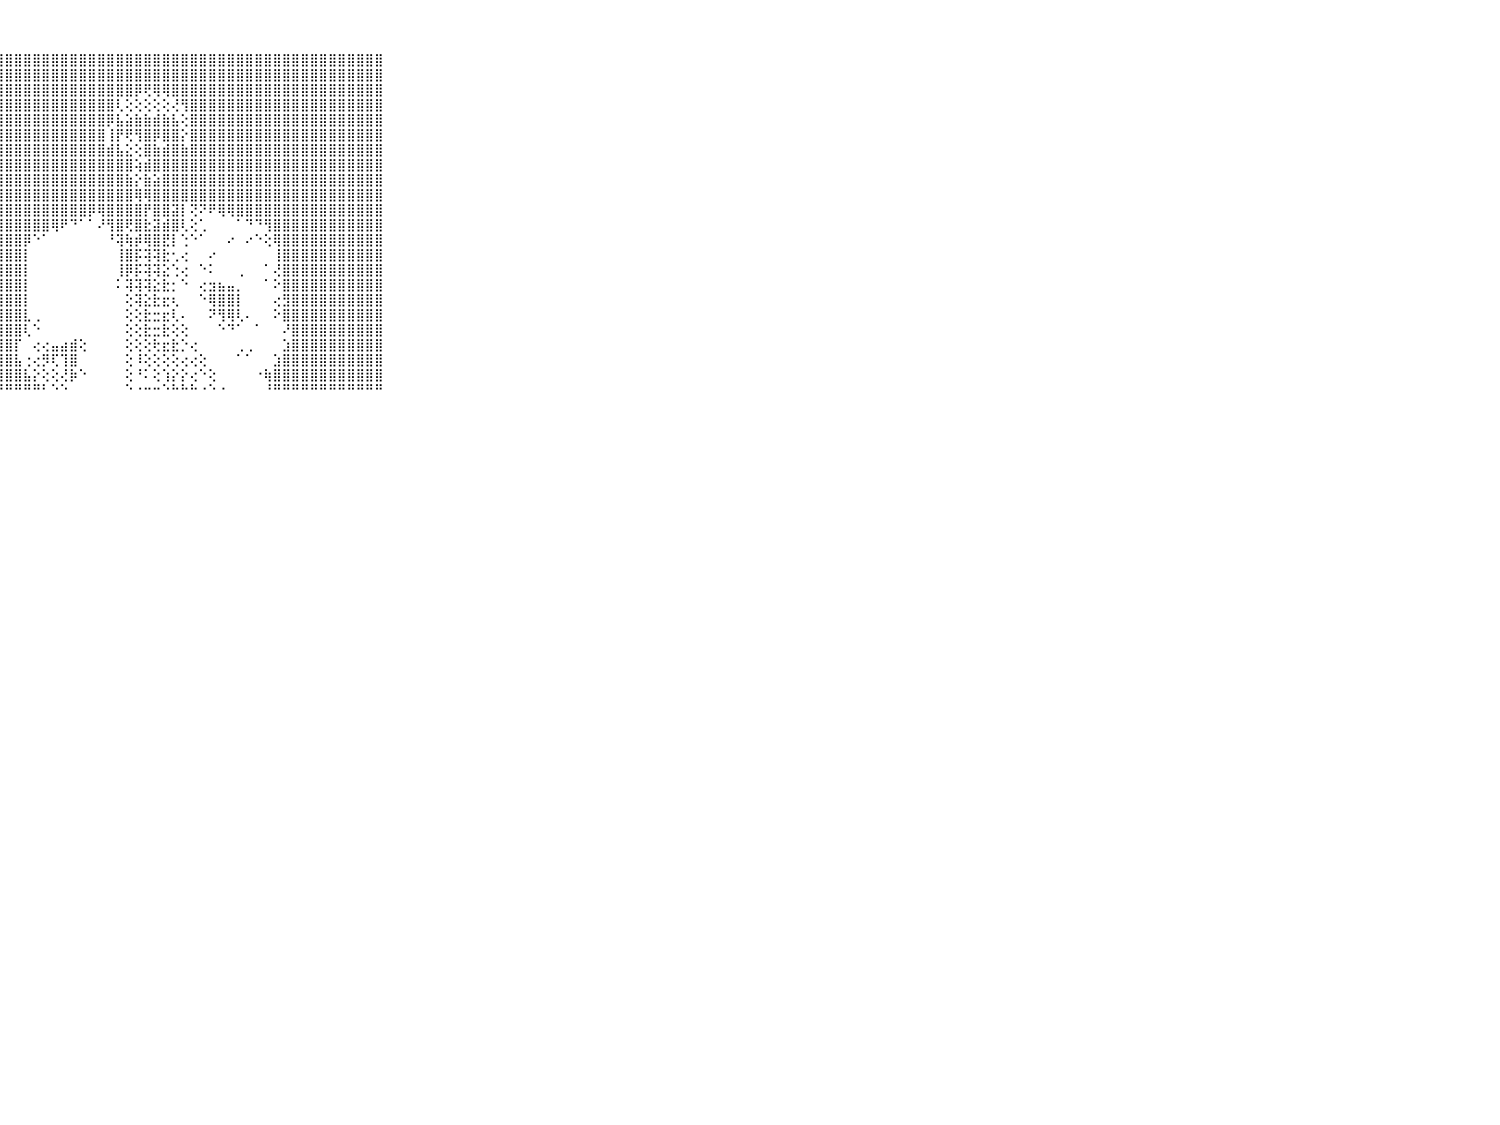

⠀⠀⠀⠀⠀⠀⠀⠀⠀⠀⠀⣿⣿⣿⣿⣿⣿⣿⣿⣿⣿⣿⣿⣿⣿⣿⣿⣿⣿⣿⣿⣿⣿⣿⣿⣿⣿⣿⣿⣿⣿⣿⣿⣿⣿⣿⣿⣿⣿⣿⣿⣿⣿⣿⣿⣿⣿⣿⣿⣿⣿⣿⣿⣿⣿⣿⣿⣿⣿⠀⠀⠀⠀⠀⠀⠀⠀⠀⠀⠀⠀
⠀⠀⠀⠀⠀⠀⠀⠀⠀⠀⠀⣿⣿⣿⣿⣿⣿⣿⣿⣿⣿⣿⣿⣿⣿⣿⣿⣿⣿⣿⣿⣿⣿⣿⣿⣿⣿⣿⣿⣿⣿⣿⣿⣿⣿⣿⣿⣿⣿⣿⣿⣿⣿⣿⣿⣿⣿⣿⣿⣿⣿⣿⣿⣿⣿⣿⣿⣿⣿⠀⠀⠀⠀⠀⠀⠀⠀⠀⠀⠀⠀
⠀⠀⠀⠀⠀⠀⠀⠀⠀⠀⠀⣿⣿⣿⣿⣿⣿⣿⣿⣿⣿⣿⣿⣿⣿⣿⣿⣿⣿⣿⣿⣿⣿⣿⣿⣿⣿⣿⣿⣿⣿⣿⡿⢟⢿⢿⣿⣿⣿⣿⣿⣿⣿⣿⣿⣿⣿⣿⣿⣿⣿⣿⣿⣿⣿⣿⣿⣿⣿⠀⠀⠀⠀⠀⠀⠀⠀⠀⠀⠀⠀
⠀⠀⠀⠀⠀⠀⠀⠀⠀⠀⠀⣿⣿⣿⣿⣿⣿⣿⣿⣿⣿⣿⣿⣿⣿⣿⣿⣿⣿⣿⣿⣿⣿⣿⣿⣿⣿⣿⣿⣿⢇⢕⢕⢕⢕⢕⢜⢻⣿⣿⣿⣿⣿⣿⣿⣿⣿⣿⣿⣿⣿⣿⣿⣿⣿⣿⣿⣿⣿⠀⠀⠀⠀⠀⠀⠀⠀⠀⠀⠀⠀
⠀⠀⠀⠀⠀⠀⠀⠀⠀⠀⠀⣿⣿⣿⣿⣿⣿⣿⣿⣿⣿⣿⣿⣿⣿⣿⣿⣿⣿⣿⣿⣿⣿⣿⣿⣿⣿⣿⣿⡿⣧⣵⣷⣷⣾⣷⣧⢕⣿⣿⣿⣿⣿⣿⣿⣿⣿⣿⣿⣿⣿⣿⣿⣿⣿⣿⣿⣿⣿⠀⠀⠀⠀⠀⠀⠀⠀⠀⠀⠀⠀
⠀⠀⠀⠀⠀⠀⠀⠀⠀⠀⠀⣿⣿⣿⣿⣿⣿⣿⣿⣿⣿⣿⣿⣿⣿⣿⣿⣿⣿⣿⣿⣿⣿⣿⣿⣿⣿⣿⣿⢸⡟⢟⢻⣿⡿⣿⣿⡕⣿⣿⣿⣿⣿⣿⣿⣿⣿⣿⣿⣿⣿⣿⣿⣿⣿⣿⣿⣿⣿⠀⠀⠀⠀⠀⠀⠀⠀⠀⠀⠀⠀
⠀⠀⠀⠀⠀⠀⠀⠀⠀⠀⠀⣿⣿⣿⣿⣿⣿⣿⣿⣿⣿⣿⣿⣿⣿⣿⣿⣿⣿⣿⣿⣿⣿⣿⣿⣿⣿⣿⣿⣾⣧⣕⢕⣿⣷⣾⣿⣷⣿⣿⣿⣿⣿⣿⣿⣿⣿⣿⣿⣿⣿⣿⣿⣿⣿⣿⣿⣿⣿⠀⠀⠀⠀⠀⠀⠀⠀⠀⠀⠀⠀
⠀⠀⠀⠀⠀⠀⠀⠀⠀⠀⠀⣿⣿⣿⣿⣿⣿⣿⣿⣿⣿⣿⣿⣿⣿⣿⣿⣿⣿⣿⣿⣿⣿⣿⣿⣿⣿⣿⣿⣿⣿⣿⢵⣾⣿⣿⣿⣿⣿⣿⣿⣿⣿⣿⣿⣿⣿⣿⣿⣿⣿⣿⣿⣿⣿⣿⣿⣿⣿⠀⠀⠀⠀⠀⠀⠀⠀⠀⠀⠀⠀
⠀⠀⠀⠀⠀⠀⠀⠀⠀⠀⠀⣿⣿⣿⣿⣿⣿⣿⣿⣿⣿⣿⣿⣿⣿⣿⣿⣿⣿⣿⣿⣿⣿⣿⣿⣿⣿⣿⣿⣿⣿⣷⡕⣷⣵⣿⣿⣿⣿⣿⣿⣿⣿⣿⣿⣿⣿⣿⣿⣿⣿⣿⣿⣿⣿⣿⣿⣿⣿⠀⠀⠀⠀⠀⠀⠀⠀⠀⠀⠀⠀
⠀⠀⠀⠀⠀⠀⠀⠀⠀⠀⠀⣿⣿⣿⣿⣿⣿⣿⣿⣿⣿⣿⣿⣿⣿⣿⣿⣿⣿⣿⣿⣿⣿⣿⣿⣿⣿⣿⣿⣿⣿⣿⢿⢿⣿⣿⣿⣿⣿⣿⣿⣿⣿⣿⣿⣿⣿⣿⣿⣿⣿⣿⣿⣿⣿⣿⣿⣿⣿⠀⠀⠀⠀⠀⠀⠀⠀⠀⠀⠀⠀
⠀⠀⠀⠀⠀⠀⠀⠀⠀⠀⠀⣿⣿⣿⣿⣿⣿⣿⣿⣿⣿⣿⣿⣿⣿⣿⣿⣿⣿⣿⣿⣿⣿⣿⣿⣿⣿⡿⢿⣿⣿⣿⣿⡟⣿⣿⣽⡇⢝⠝⠟⢿⢿⣿⣿⣿⣿⣿⣿⣿⣿⣿⣿⣿⣿⣿⣿⣿⣿⠀⠀⠀⠀⠀⠀⠀⠀⠀⠀⠀⠀
⠀⠀⠀⠀⠀⠀⠀⠀⠀⠀⠀⣿⣿⣿⣿⣿⣿⣿⣿⣿⣿⣿⣿⣿⣿⣿⣿⣿⣿⣿⣿⣿⣿⢿⠟⠙⠁⠁⠜⢻⣿⢟⣿⣗⣽⣾⣿⢇⢕⢁⠀⠀⠀⠁⠙⠙⢻⣿⣿⣿⣿⣿⣿⣿⣿⣿⣿⣿⣿⠀⠀⠀⠀⠀⠀⠀⠀⠀⠀⠀⠀
⠀⠀⠀⠀⠀⠀⠀⠀⠀⠀⠀⣿⣿⣿⣿⣿⣿⣿⣿⣿⣿⣿⣿⣿⣿⣿⣿⣿⣿⣿⡿⠑⠁⠀⠀⠀⠀⠀⠀⠘⢽⢷⡾⢿⣿⣟⡇⢑⠑⠁⠀⠀⠔⠀⠔⠑⢕⢿⣿⣿⣿⣿⣿⣿⣿⣿⣿⣿⣿⠀⠀⠀⠀⠀⠀⠀⠀⠀⠀⠀⠀
⠀⠀⠀⠀⠀⠀⠀⠀⠀⠀⠀⣿⣿⣿⣿⣿⣿⣿⣿⣿⣿⣿⣿⣿⣿⣿⣿⣿⣿⣿⡇⠀⠀⠀⠀⠀⠀⠀⠀⠀⢸⣿⡯⢽⢽⣗⢂⢔⠀⠀⠔⠀⠀⠀⠀⠀⠀⢸⣿⣿⣿⣿⣿⣿⣿⣿⣿⣿⣿⠀⠀⠀⠀⠀⠀⠀⠀⠀⠀⠀⠀
⠀⠀⠀⠀⠀⠀⠀⠀⠀⠀⠀⣿⣿⣿⣿⣿⣿⣿⣿⣿⣿⣿⣿⣿⣿⣿⣿⣿⣿⣿⡇⠀⠀⠀⠀⠀⠀⠀⠀⠀⢸⡿⡯⢽⢽⣕⢑⢔⠀⠑⠅⠀⠀⢀⠀⠀⠁⢜⣿⣿⣿⣿⣿⣿⣿⣿⣿⣿⣿⠀⠀⠀⠀⠀⠀⠀⠀⠀⠀⠀⠀
⠀⠀⠀⠀⠀⠀⠀⠀⠀⠀⠀⣿⣿⣿⣿⣿⣿⣿⣿⣿⣿⣿⣿⣿⣿⣿⣿⣿⣿⣿⡇⠀⠀⠀⠀⠀⠀⠀⠀⠀⠅⢽⢽⢽⣕⣗⡂⠑⠀⢔⣲⣦⣤⡀⠀⠀⠁⠕⣿⣿⣿⣿⣿⣿⣿⣿⣿⣿⣿⠀⠀⠀⠀⠀⠀⠀⠀⠀⠀⠀⠀
⠀⠀⠀⠀⠀⠀⠀⠀⠀⠀⠀⣿⣿⣿⣿⣿⣿⣿⣿⣿⣿⣿⣿⣿⣿⣿⣿⣿⣿⣿⡇⠀⠀⠀⠀⠀⠀⠀⠀⠀⠀⢕⢽⣕⣗⣖⢆⠀⠀⠑⢿⣿⣿⡇⠀⠀⠀⢔⣻⣿⣿⣿⣿⣿⣿⣿⣿⣿⣿⠀⠀⠀⠀⠀⠀⠀⠀⠀⠀⠀⠀
⠀⠀⠀⠀⠀⠀⠀⠀⠀⠀⠀⣿⣿⣿⣿⣿⣿⣿⣿⣿⣿⣿⣿⣿⣿⣿⣿⣿⣿⣿⣇⢀⠀⠀⠀⠀⠀⠀⠀⠀⠀⢕⢕⣗⣒⣖⢇⠄⠀⠀⠝⢻⢿⢇⠄⠀⠀⠕⣿⣿⣿⣿⣿⣿⣿⣿⣿⣿⣿⠀⠀⠀⠀⠀⠀⠀⠀⠀⠀⠀⠀
⠀⠀⠀⠀⠀⠀⠀⠀⠀⠀⠀⣿⣿⣿⣿⣿⣿⣿⣿⣿⣿⣿⣿⣿⣿⣿⣿⣿⣿⣿⢇⠑⠀⠀⠀⠀⠀⠀⠀⠀⠀⢕⢕⣗⣒⣗⢕⢕⠀⠀⠀⠑⠙⠁⠀⠁⠀⠀⠜⣿⣿⣿⣿⣿⣿⣿⣿⣿⣿⠀⠀⠀⠀⠀⠀⠀⠀⠀⠀⠀⠀
⠀⠀⠀⠀⠀⠀⠀⠀⠀⠀⠀⣿⣿⣿⣿⣿⣿⣿⣿⣿⣿⣿⣿⣿⣿⣿⣿⣿⣿⡏⠀⢔⢔⣤⣴⣾⢕⠀⠀⠀⠀⢕⢕⢕⢗⣖⣗⡑⢔⠀⠀⠀⠀⢀⢀⠀⠀⠀⣱⣿⣿⣿⣿⣿⣿⣿⣿⣿⣿⠀⠀⠀⠀⠀⠀⠀⠀⠀⠀⠀⠀
⠀⠀⠀⠀⠀⠀⠀⠀⠀⠀⠀⣿⣿⣿⣿⣿⣿⣿⣿⣿⣿⣿⣿⣿⣿⣿⣿⣿⣿⣧⢐⢔⡻⢏⢹⣿⠀⠀⠀⠀⠀⢕⠸⢕⢕⢕⢕⢔⢔⢕⠀⠀⠀⠁⠁⠀⠀⣱⣿⣿⣿⣿⣿⣿⣿⣿⣿⣿⣿⠀⠀⠀⠀⠀⠀⠀⠀⠀⠀⠀⠀
⠀⠀⠀⠀⠀⠀⠀⠀⠀⠀⠀⣿⣿⣿⣿⣿⣿⣿⣿⣿⣿⣿⣿⣿⣿⣿⣿⣿⣿⣿⣧⡕⢕⢕⢜⡷⠑⠀⠀⠀⠀⢕⠘⠅⢕⢱⡕⡕⢔⠑⢕⠀⠀⠀⠀⠐⢷⣿⣿⣿⣿⣿⣿⣿⣿⣿⣿⣿⣿⠀⠀⠀⠀⠀⠀⠀⠀⠀⠀⠀⠀
⠀⠀⠀⠀⠀⠀⠀⠀⠀⠀⠀⠛⠛⠛⠛⠛⠛⠛⠛⠛⠛⠛⠛⠛⠛⠛⠛⠛⠛⠛⠛⠛⠃⠑⠑⠀⠀⠀⠀⠀⠀⠑⠐⠒⠒⠑⠓⠓⠓⠐⠑⠐⠀⠀⠀⠀⠘⠛⠛⠛⠛⠛⠛⠛⠛⠛⠛⠛⠛⠀⠀⠀⠀⠀⠀⠀⠀⠀⠀⠀⠀